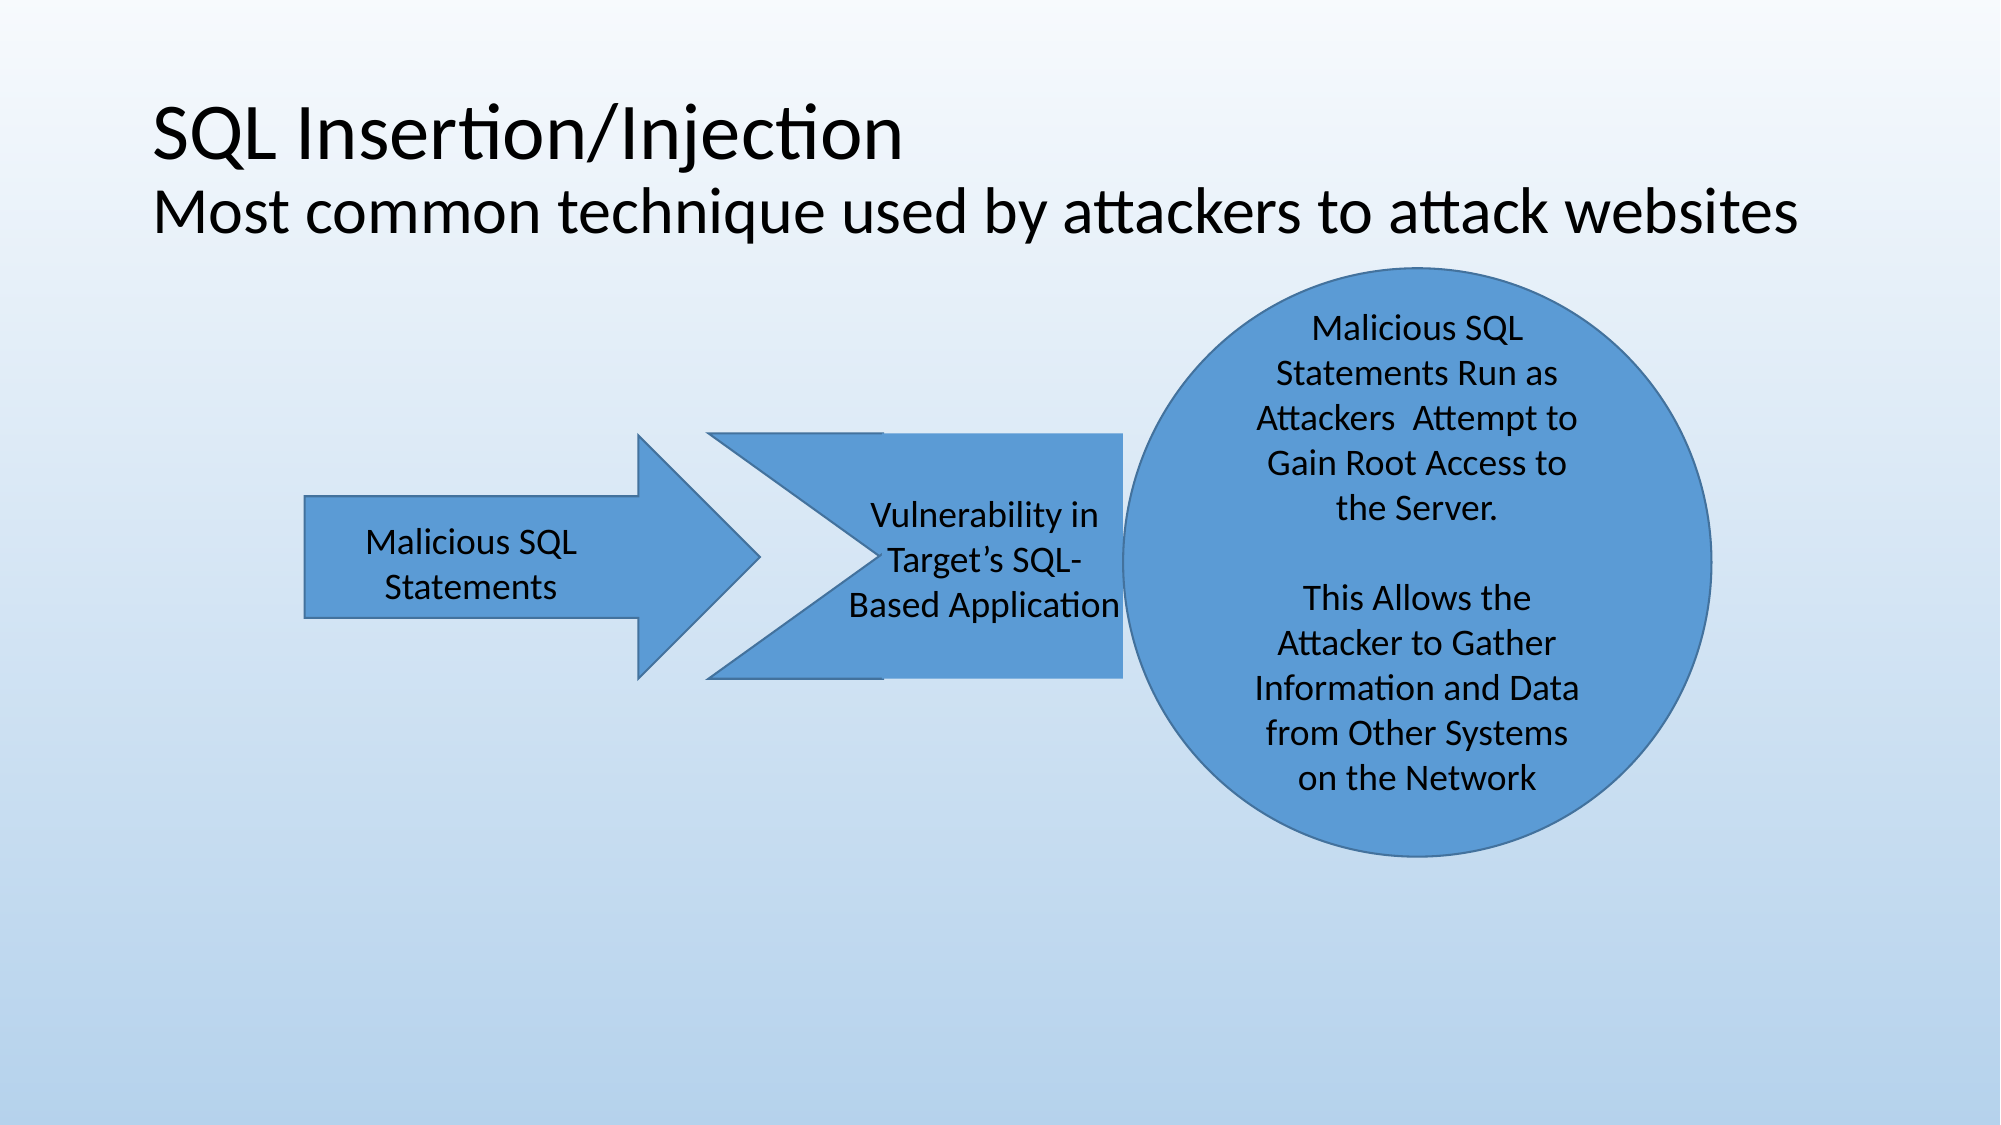

# SQL Insertion/Injection Most common technique used by attackers to attack websites

Malicious SQL Statements Run as Attackers  Attempt to Gain Root Access to the Server.
This Allows the Attacker to Gather Information and Data from Other Systems on the Network

Vulnerability in Target’s SQL-
Based Application
Malicious SQL Statements